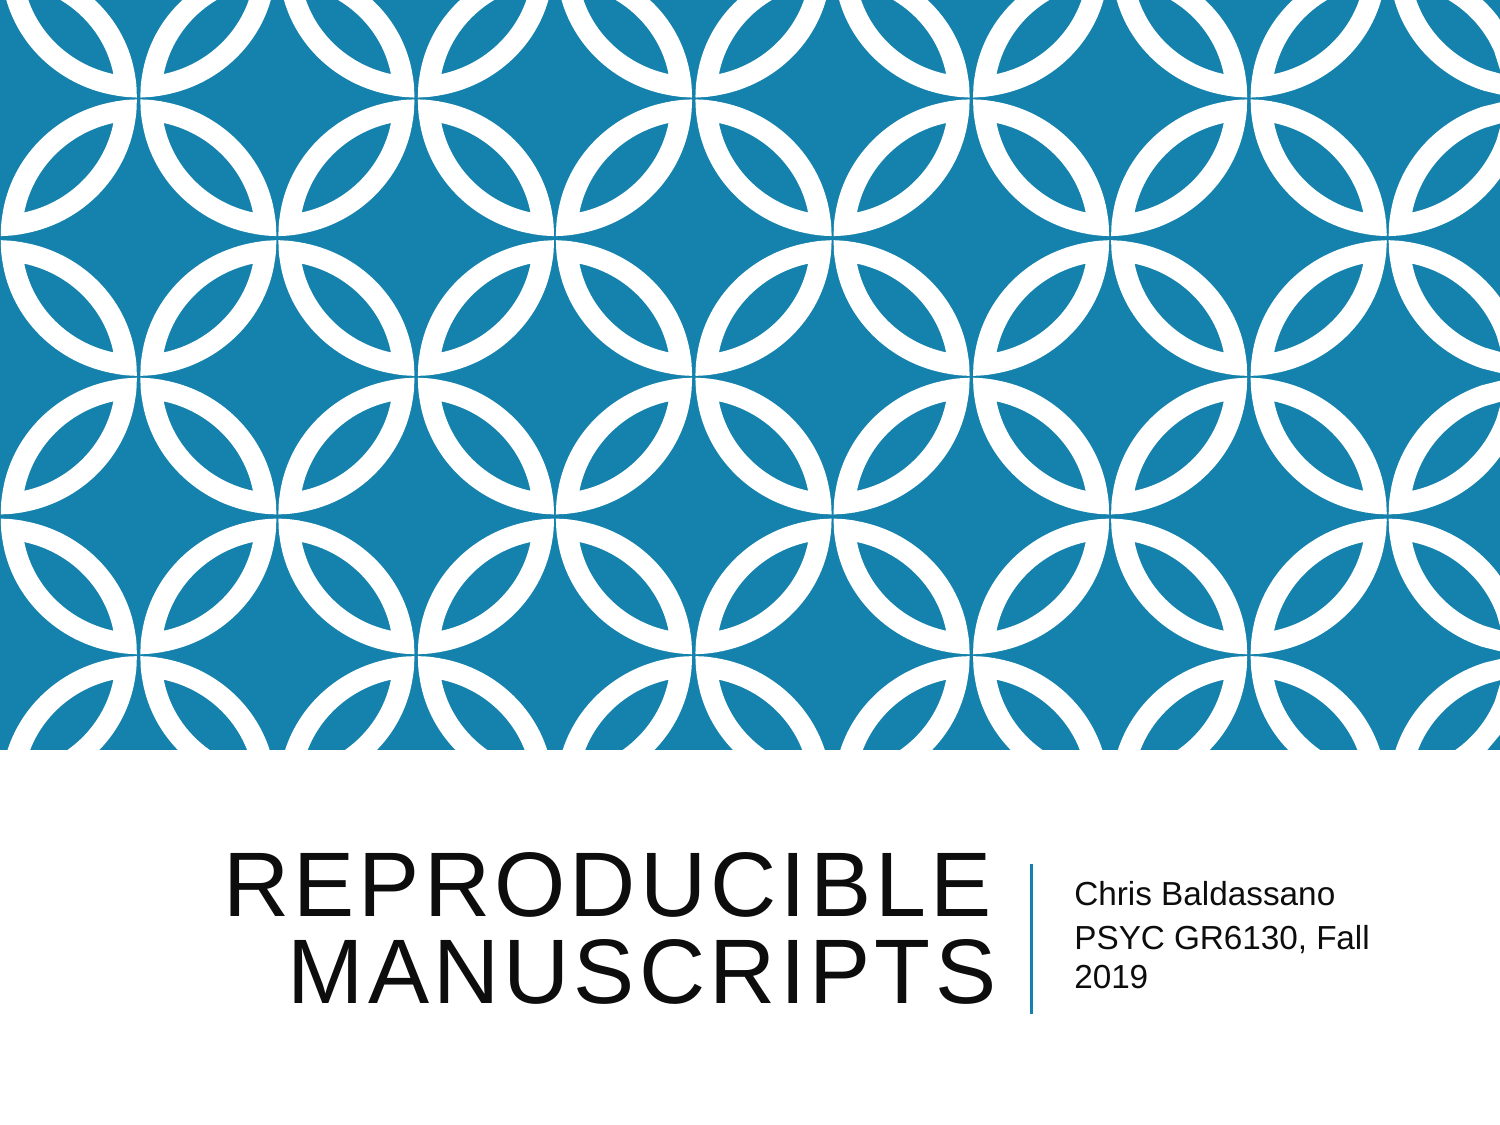

# Reproducible Manuscripts
Chris Baldassano
PSYC GR6130, Fall 2019